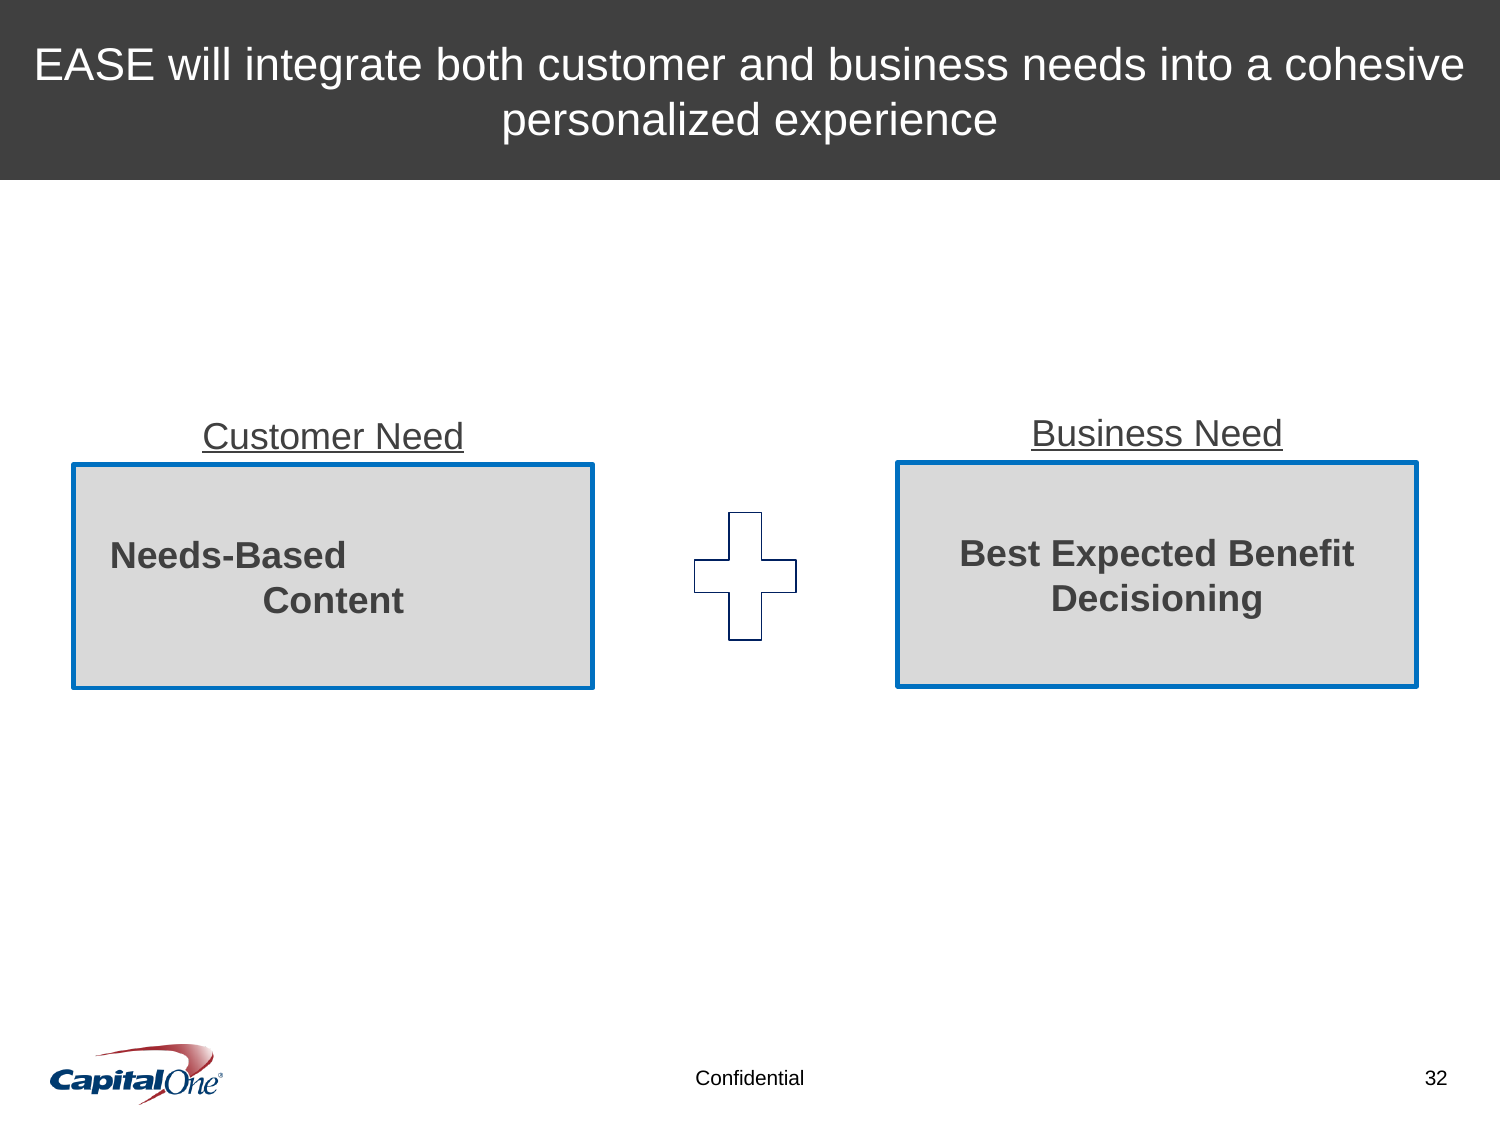

EASE will integrate both customer and business needs into a cohesive personalized experience
Business Need
Customer Need
Best Expected Benefit Decisioning
Needs-Based                     Content